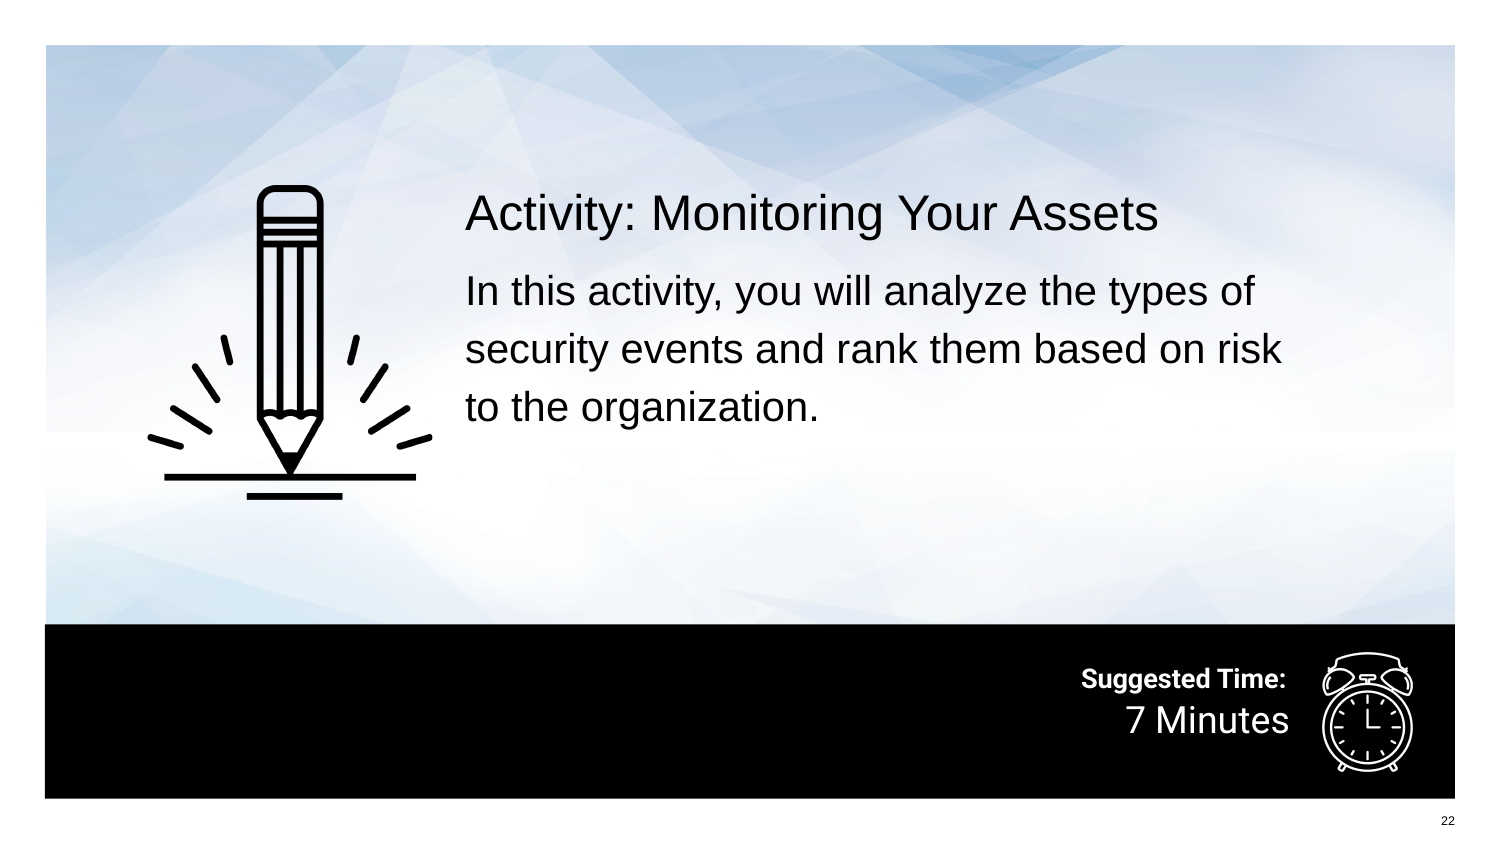

Activity: Monitoring Your Assets
In this activity, you will analyze the types of security events and rank them based on risk
to the organization.
# 7 Minutes
22